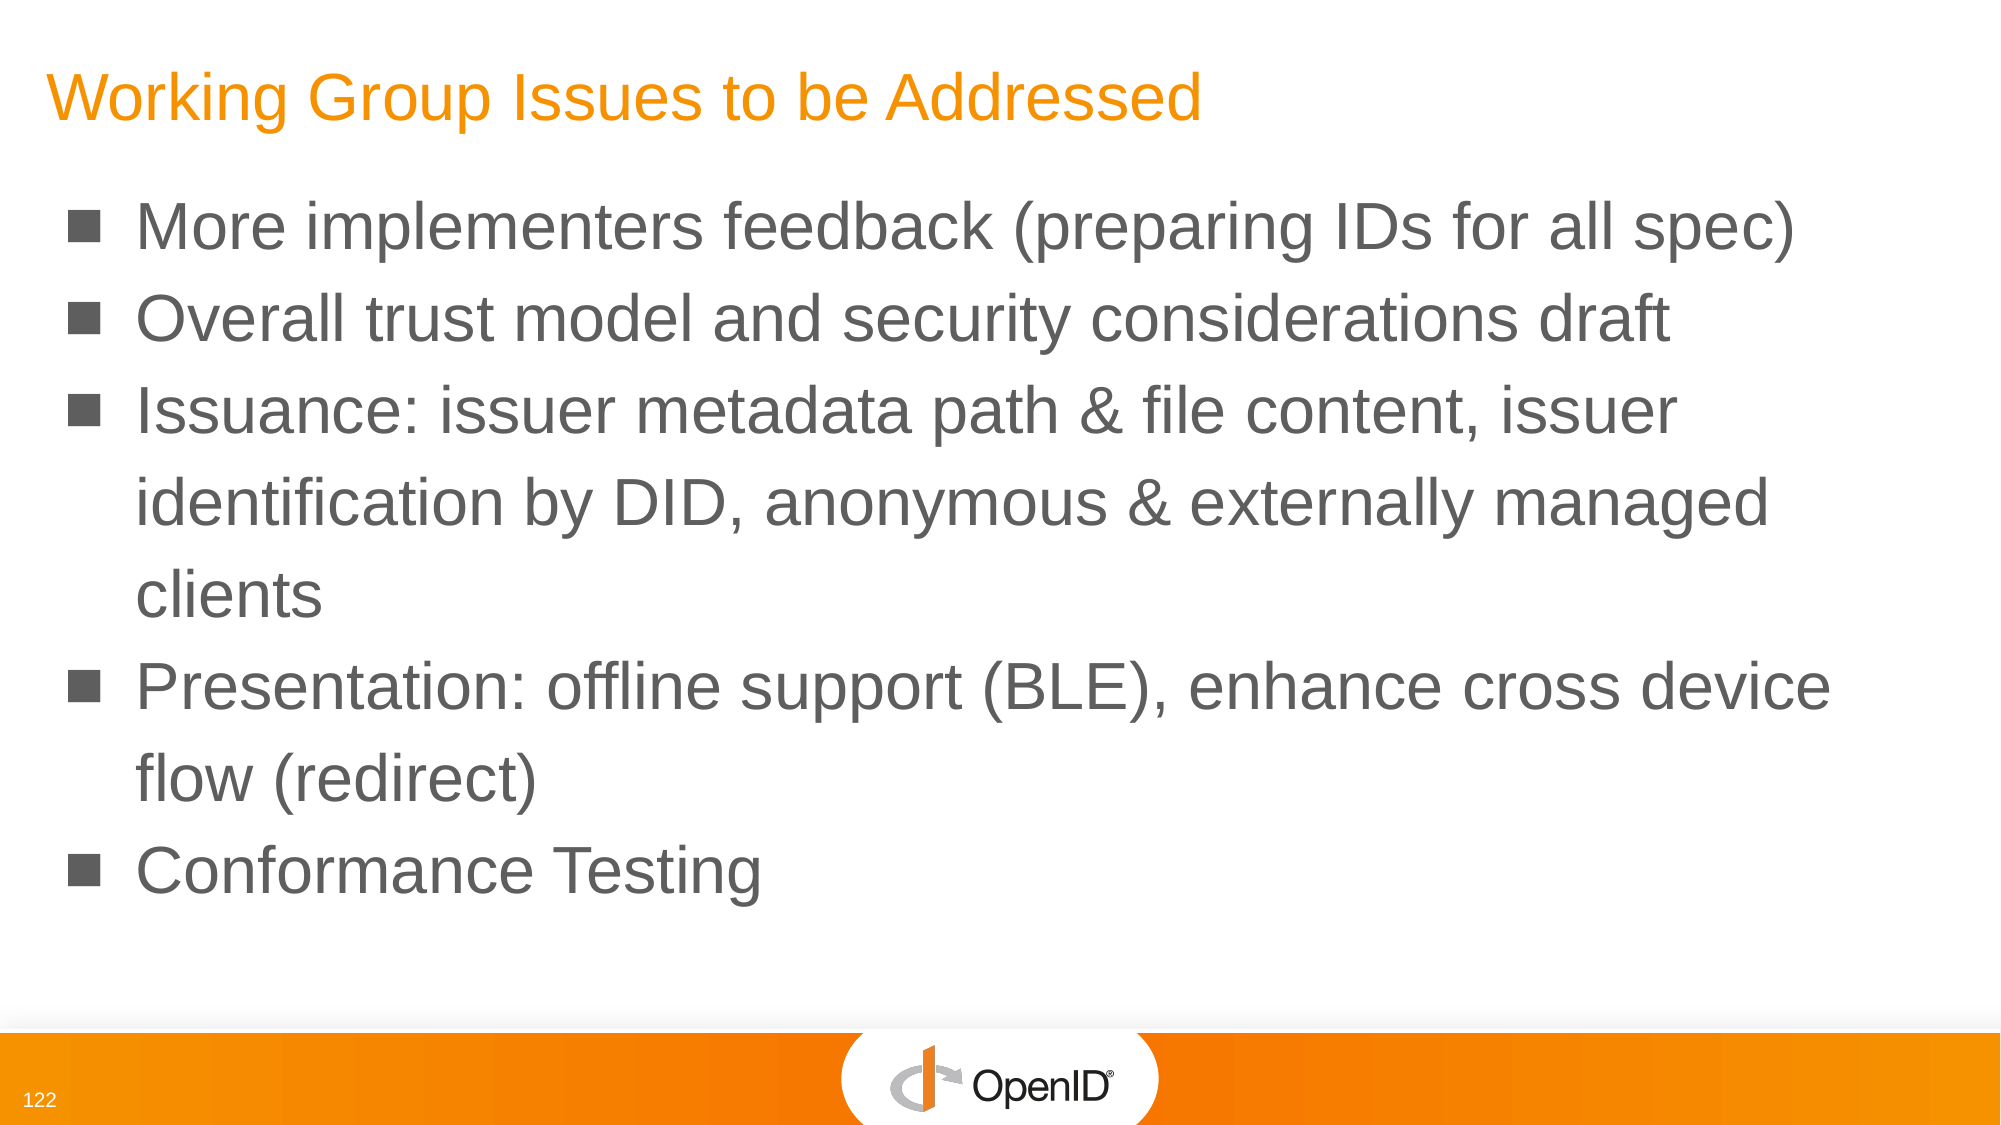

# Working Group Issues to be Addressed
More implementers feedback (preparing IDs for all spec)
Overall trust model and security considerations draft
Issuance: issuer metadata path & file content, issuer identification by DID, anonymous & externally managed clients
Presentation: offline support (BLE), enhance cross device flow (redirect)
Conformance Testing